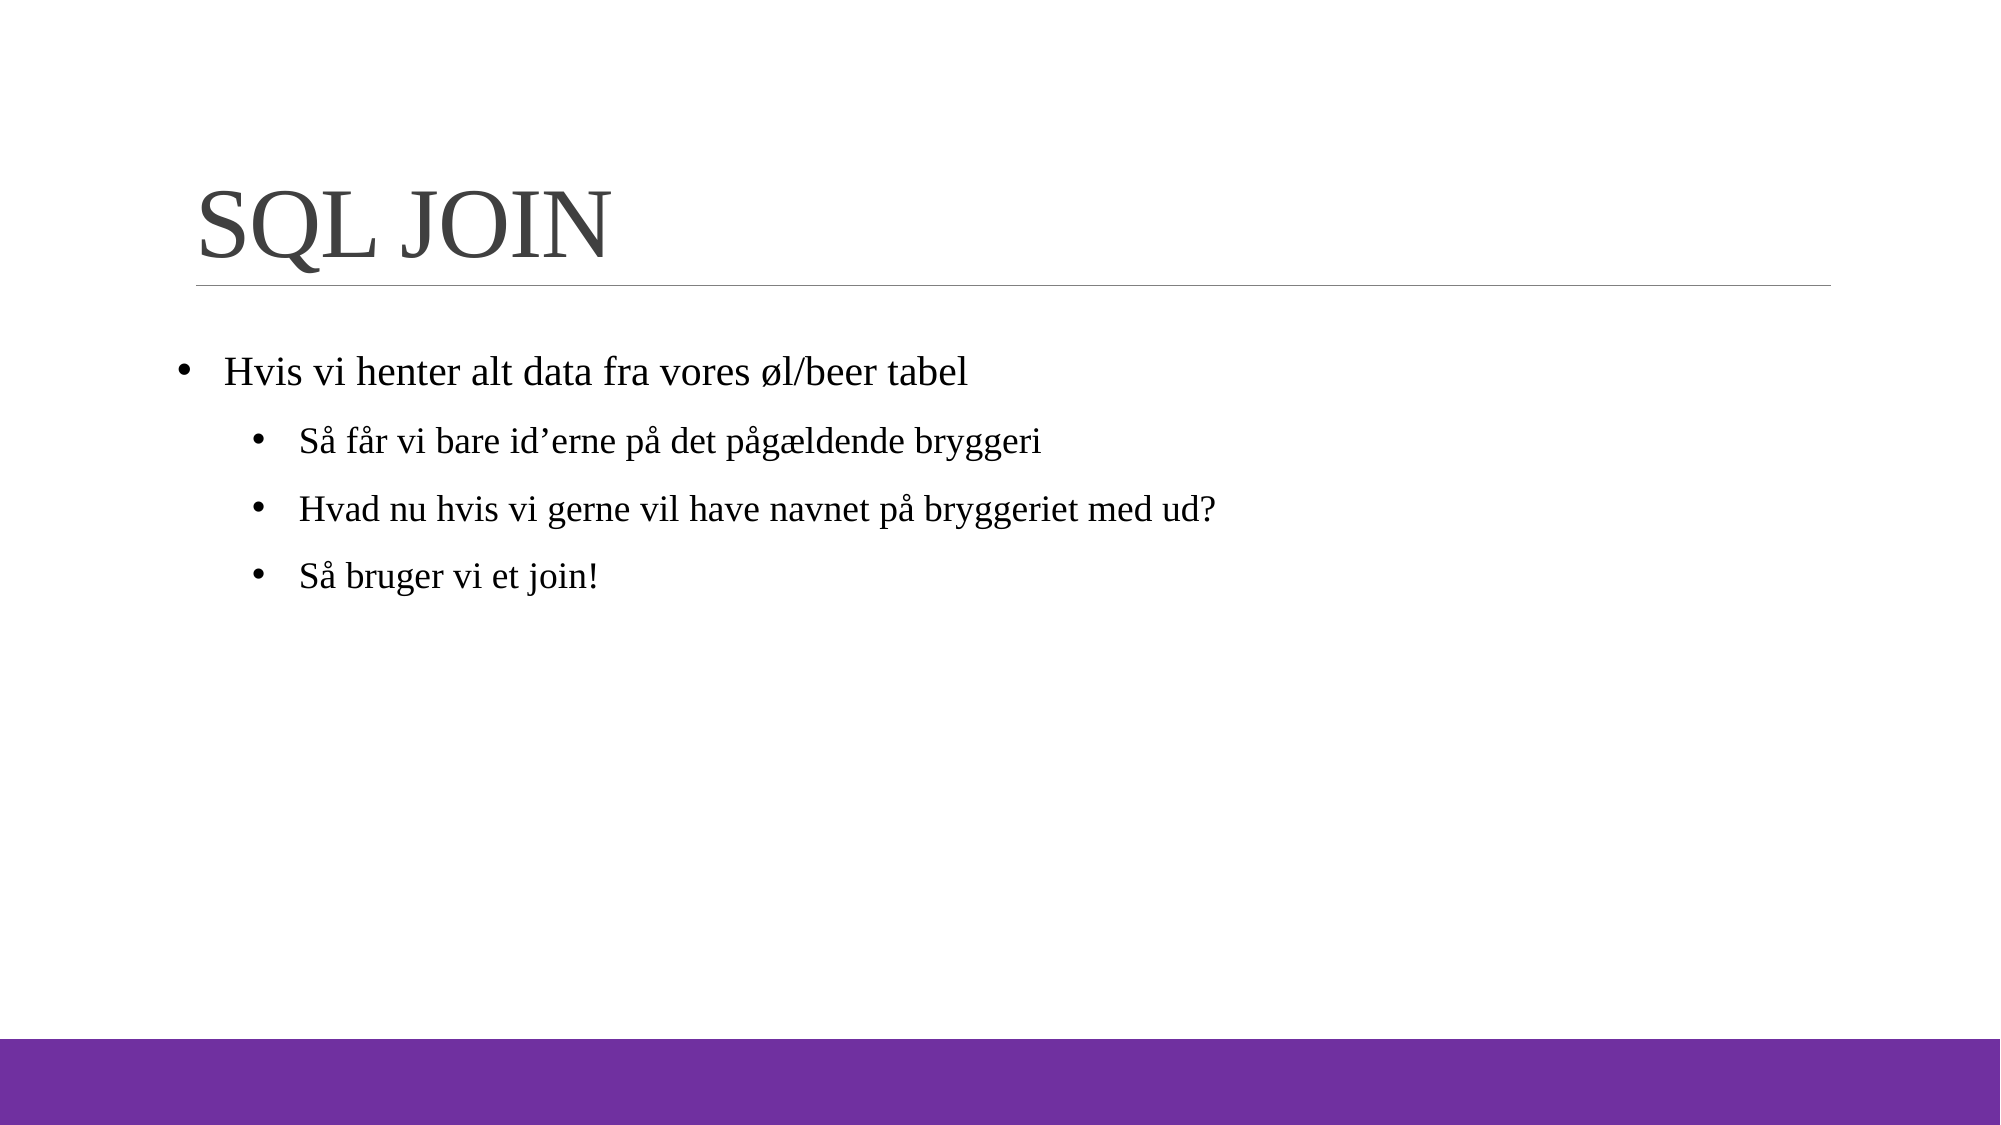

# SQL JOIN
Hvis vi henter alt data fra vores øl/beer tabel
Så får vi bare id’erne på det pågældende bryggeri
Hvad nu hvis vi gerne vil have navnet på bryggeriet med ud?
Så bruger vi et join!